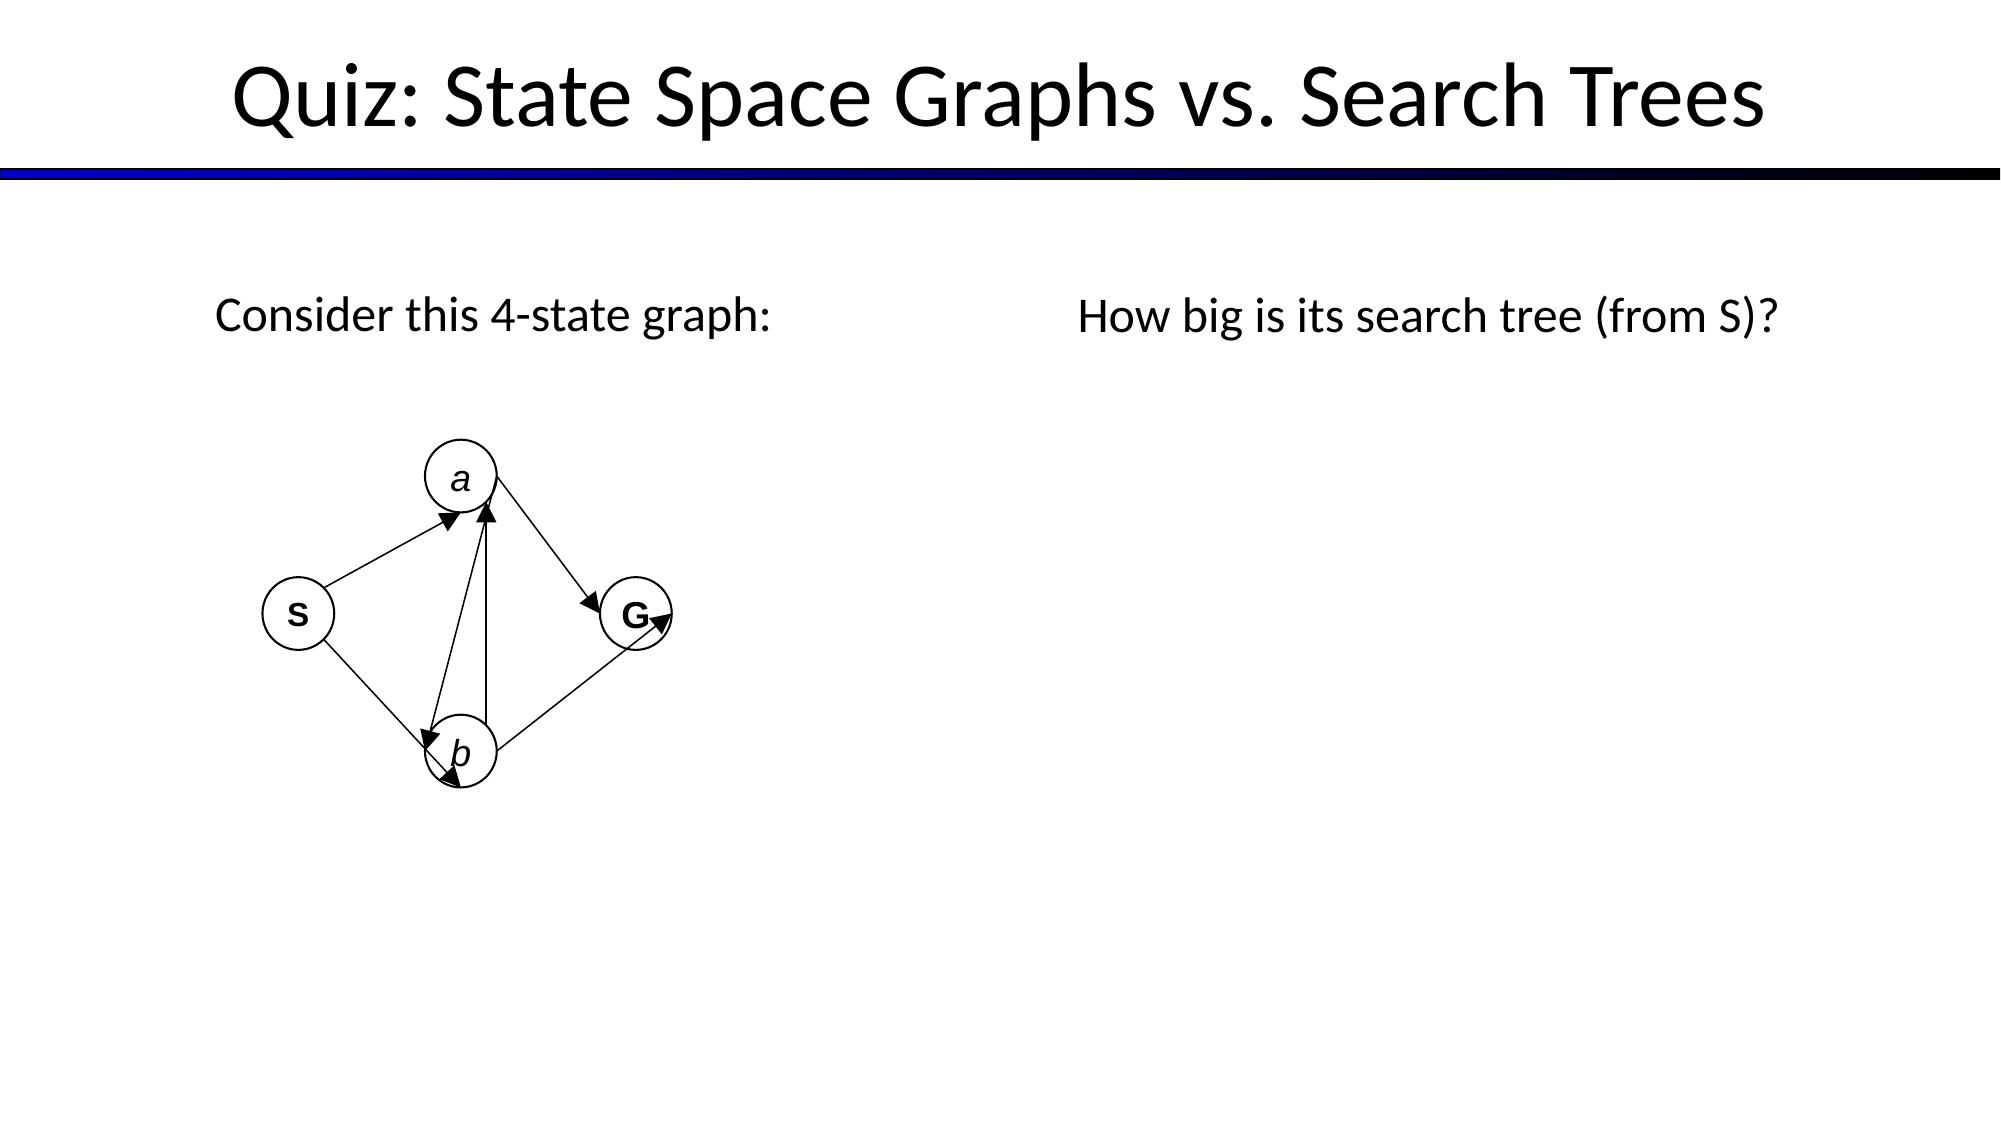

# Quiz: State Space Graphs vs. Search Trees
Consider this 4-state graph:
How big is its search tree (from S)?
a
S
G
b